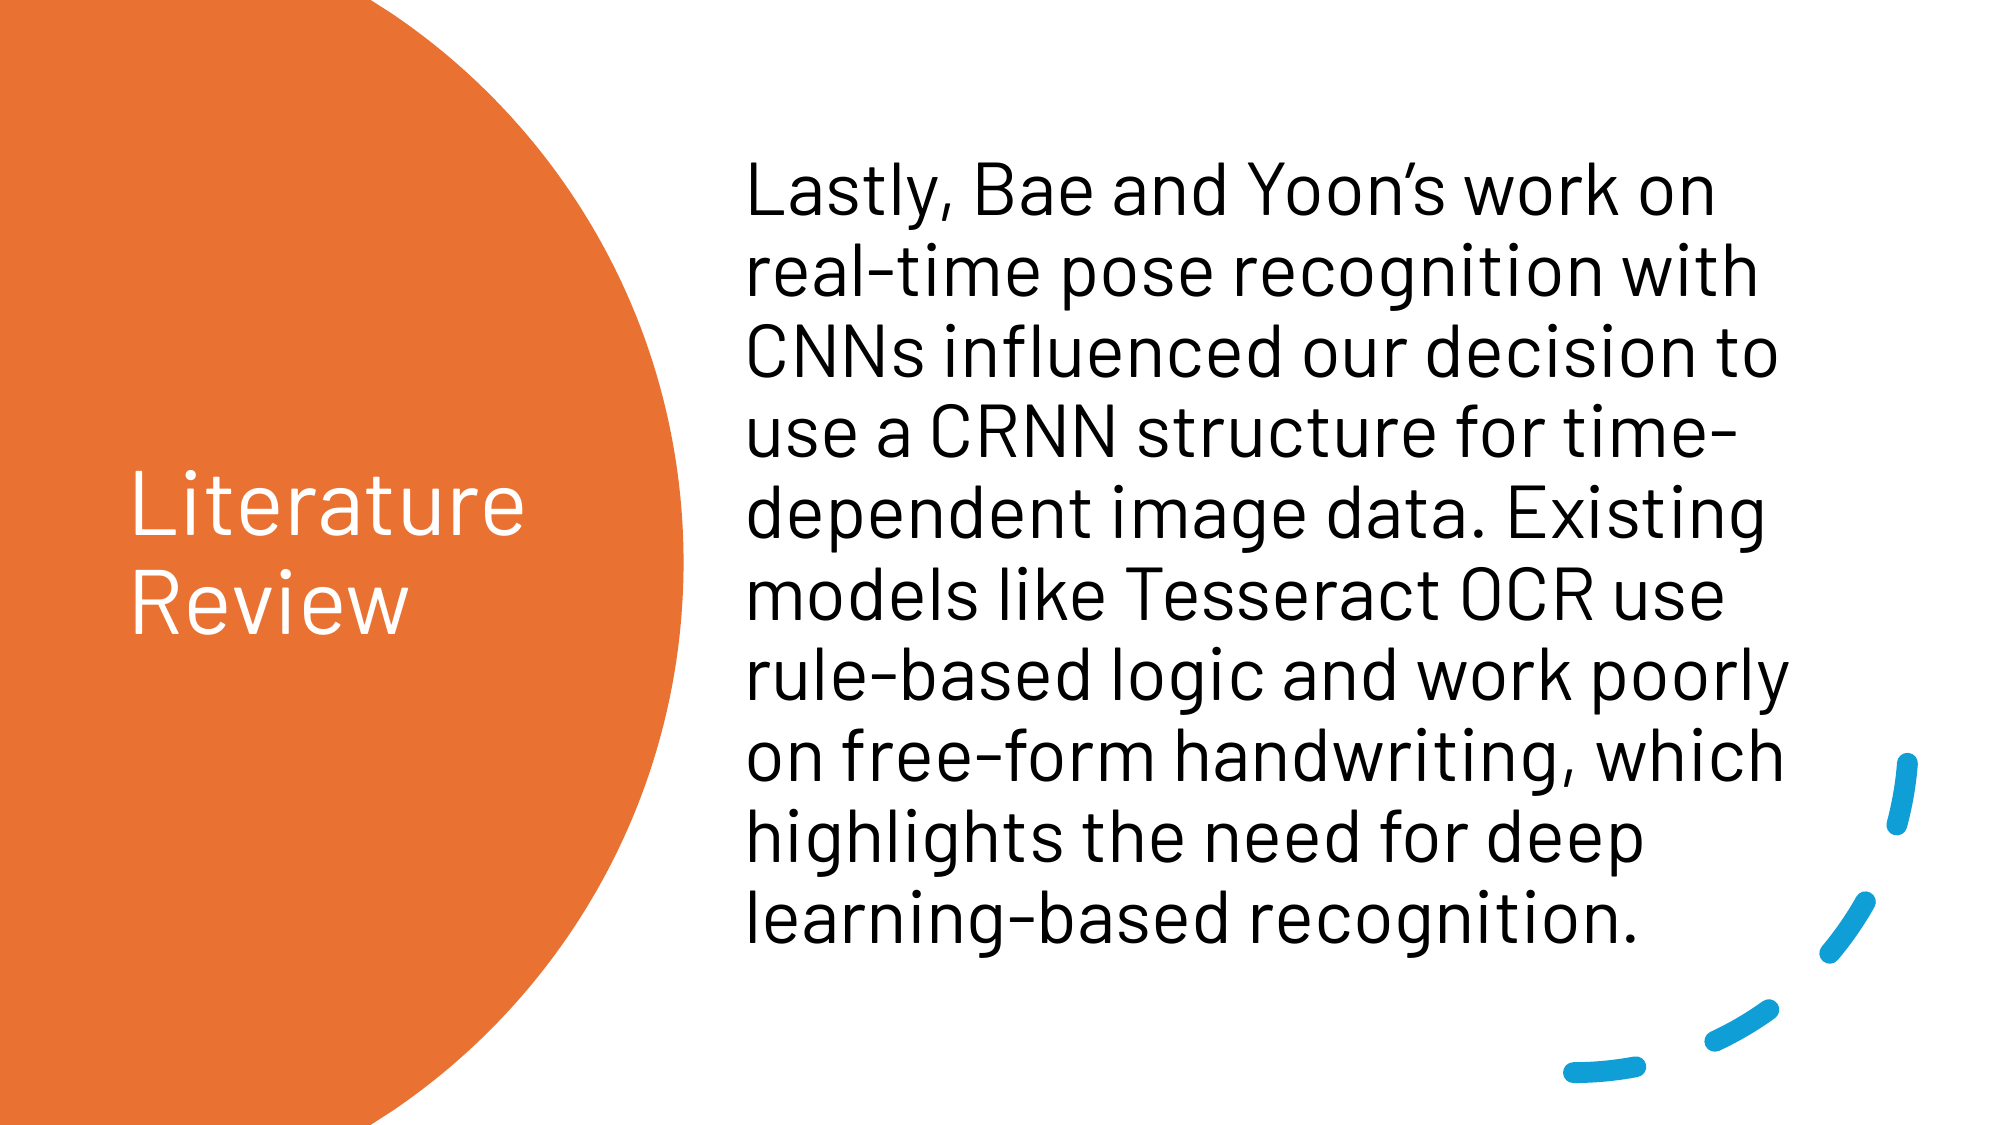

Lastly, Bae and Yoon’s work on real-time pose recognition with CNNs influenced our decision to use a CRNN structure for time-dependent image data. Existing models like Tesseract OCR use rule-based logic and work poorly on free-form handwriting, which highlights the need for deep learning-based recognition.
# Literature Review